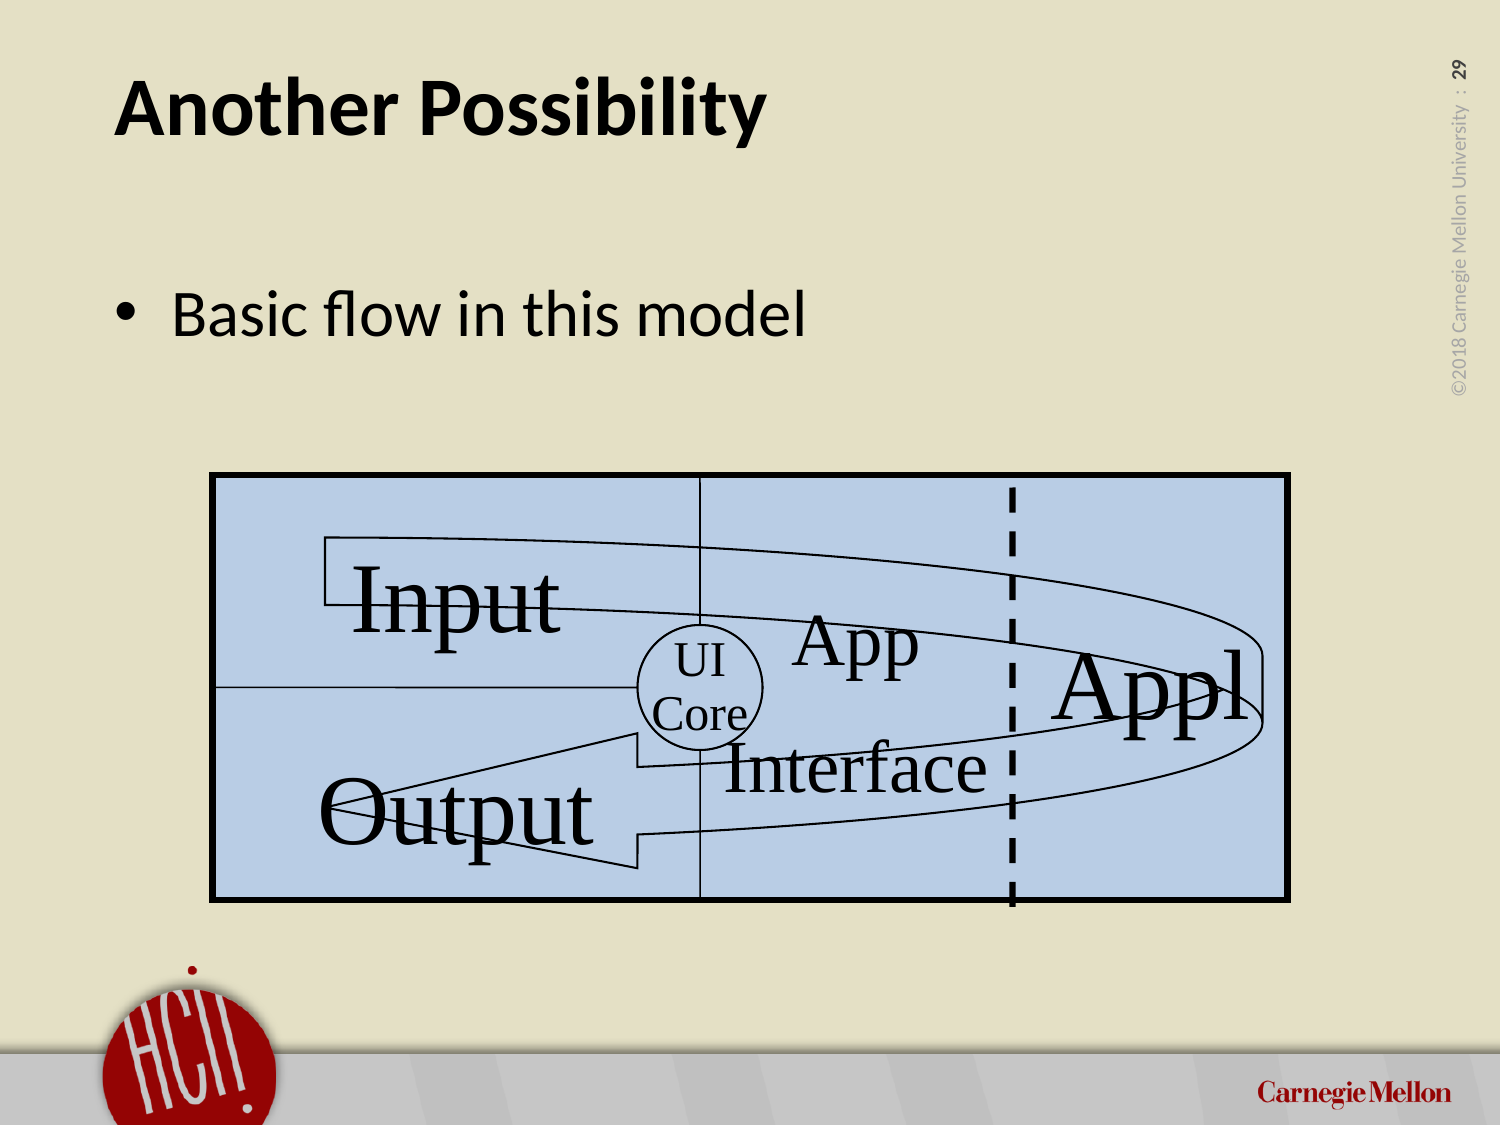

# Another Possibility
Basic flow in this model

Input

App
Interface
Appl

UI
Core

Output